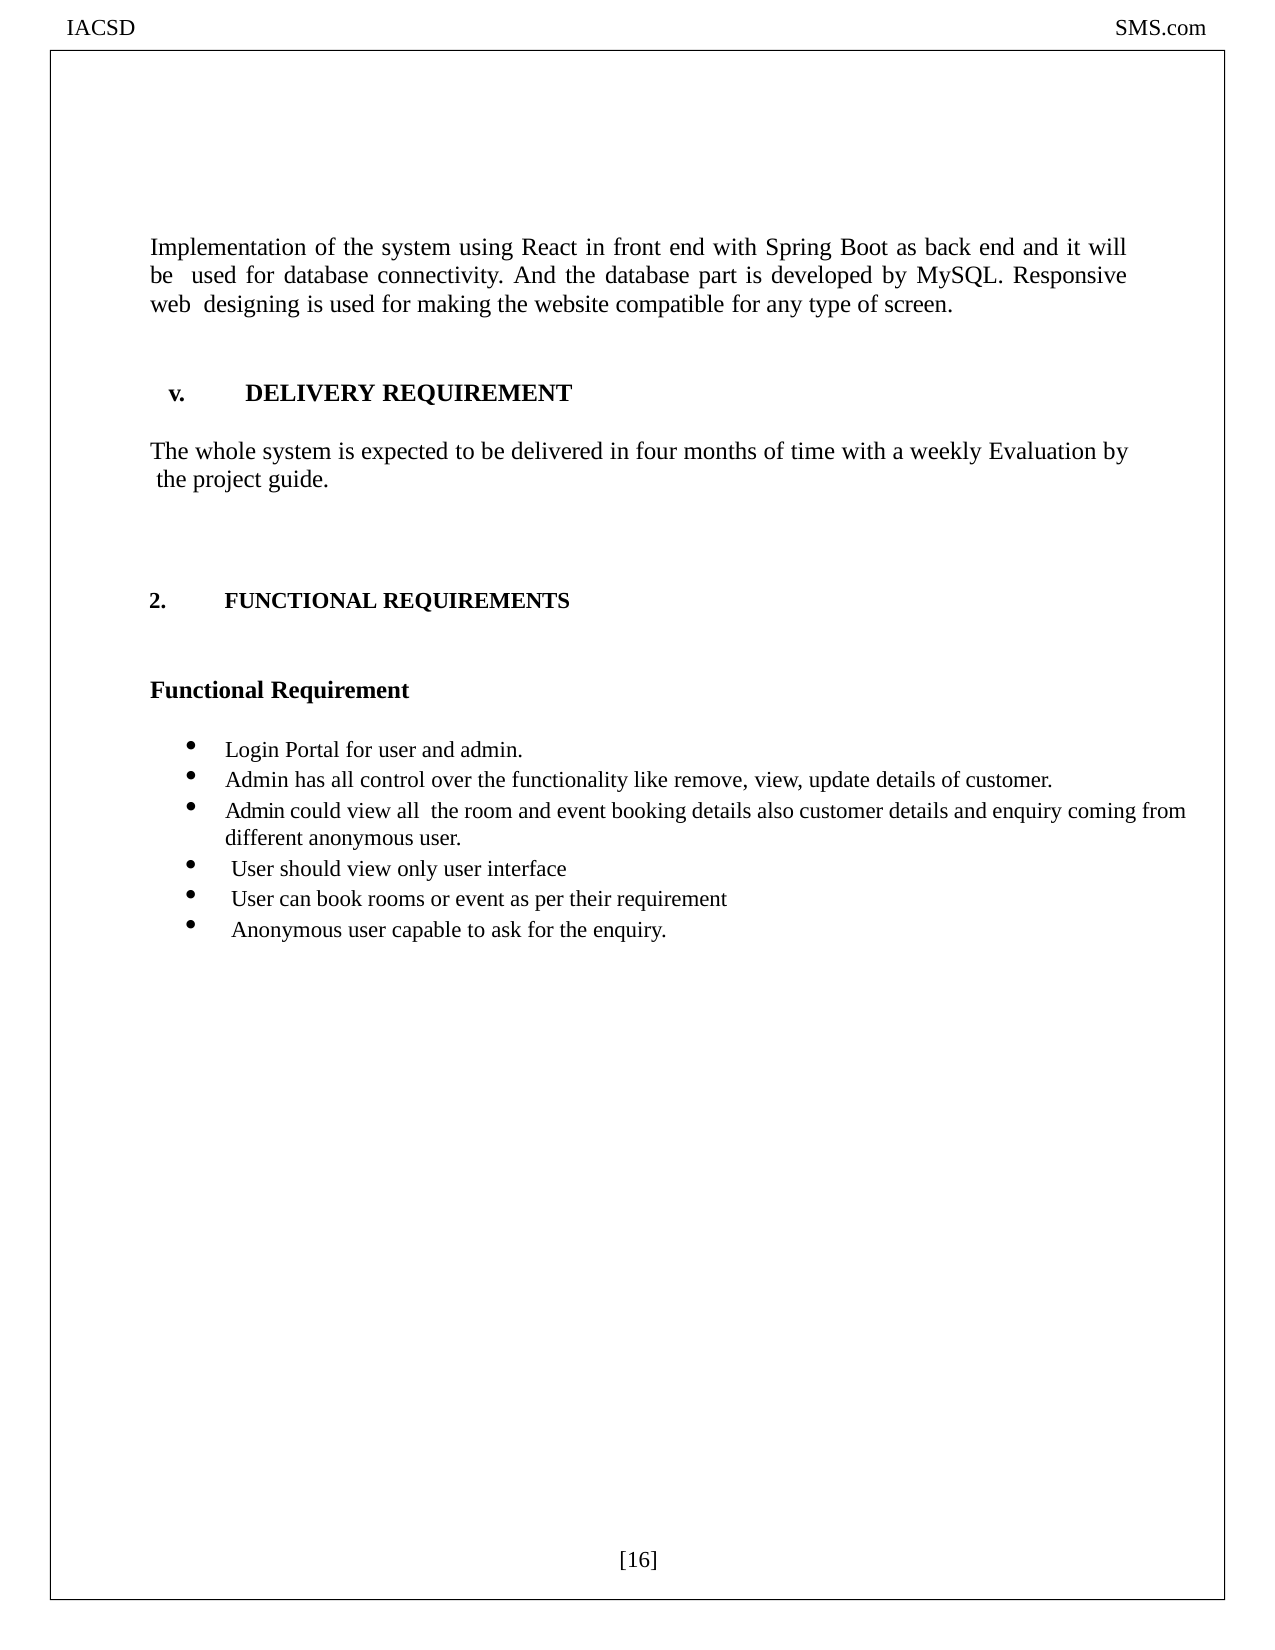

IACSD
SMS.com

Implementation of the system using React in front end with Spring Boot as back end and it will be  used for database connectivity. And the database part is developed by MySQL. Responsive web  designing is used for making the website compatible for any type of screen.

v.	DELIVERY REQUIREMENT

The whole system is expected to be delivered in four months of time with a weekly Evaluation by  the project guide.
FUNCTIONAL REQUIREMENTS

Functional Requirement

Login Portal for user and admin.
Admin has all control over the functionality like remove, view, update details of customer.
Admin could view all  the room and event booking details also customer details and enquiry coming from different anonymous user.
User should view only user interface
User can book rooms or event as per their requirement
Anonymous user capable to ask for the enquiry.

[16]